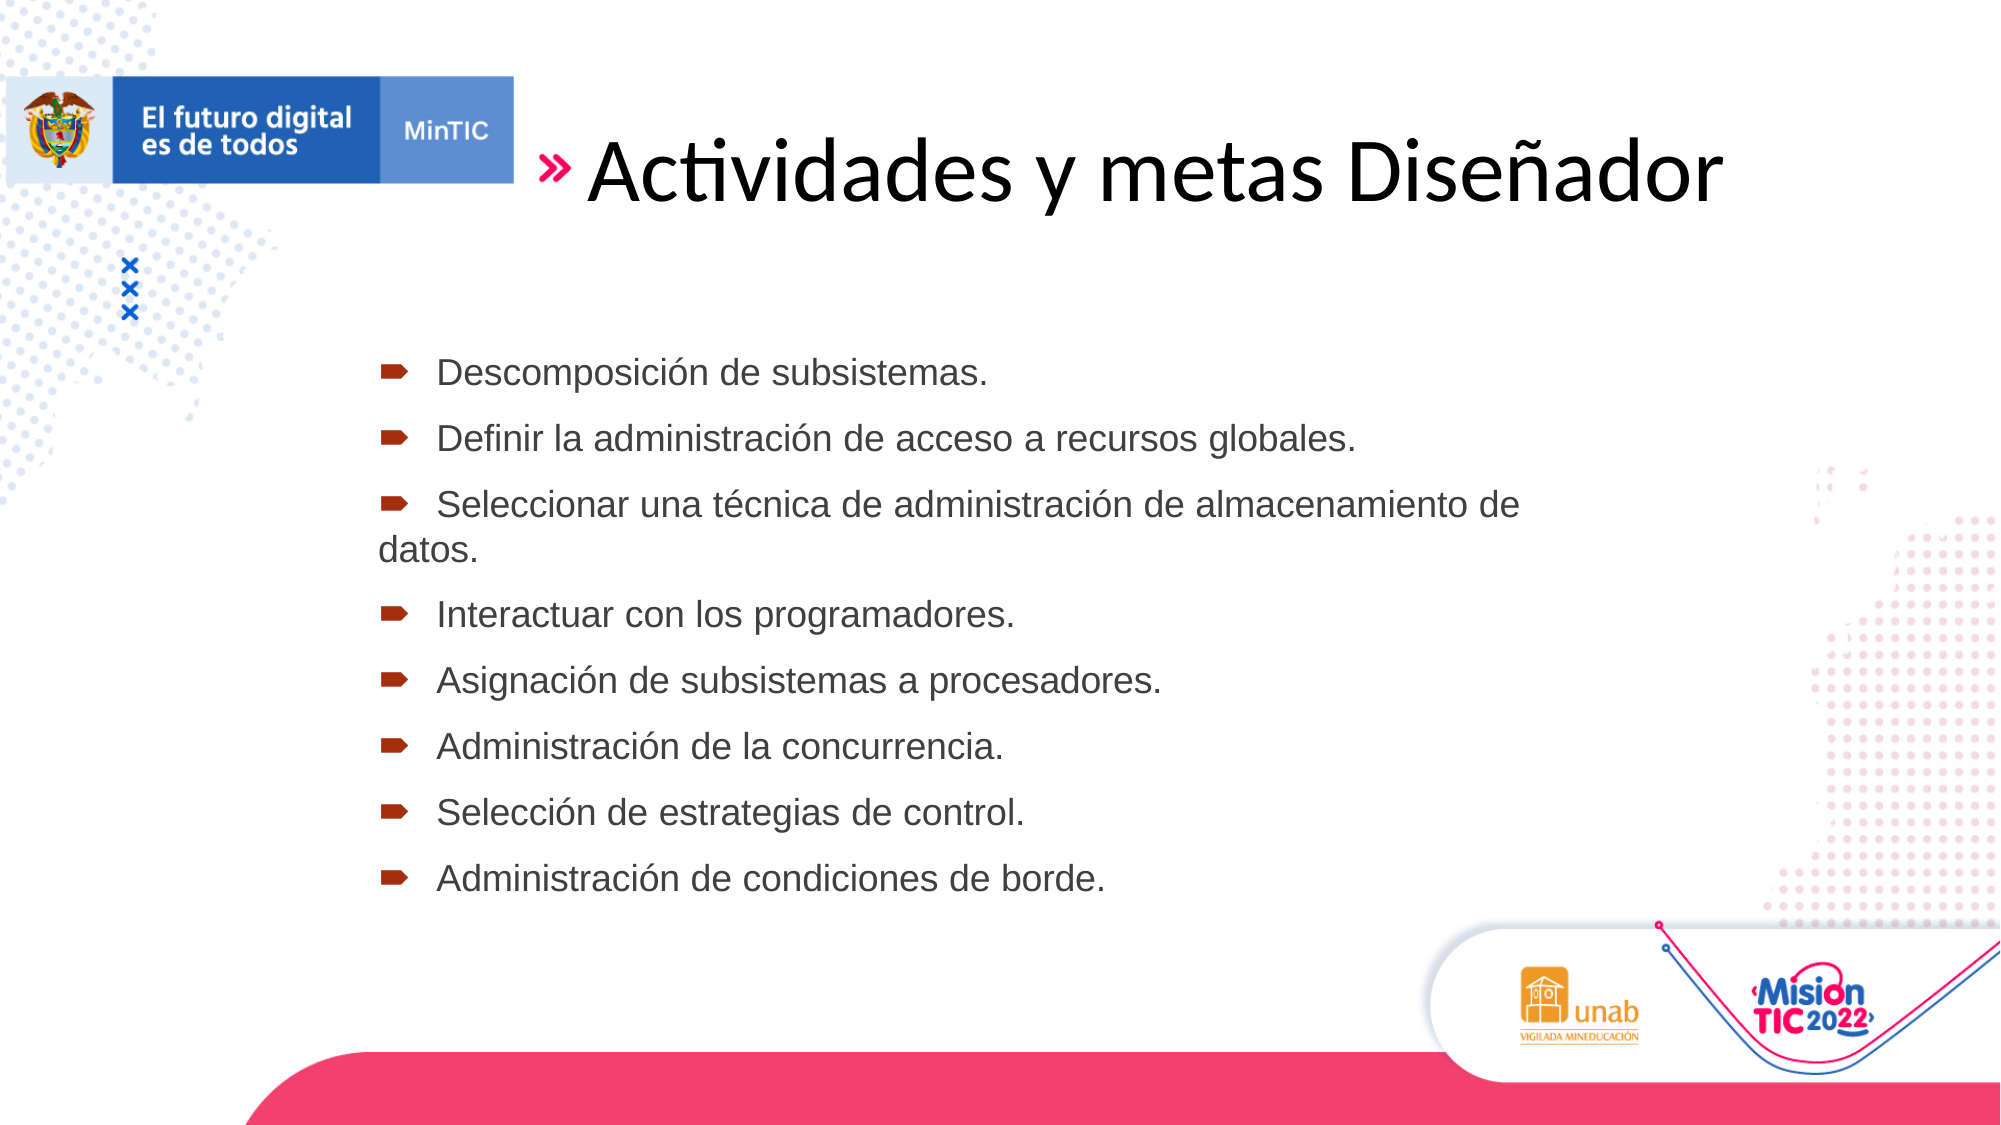

# Actividades y metas Diseñador
🠶	Descomposición de subsistemas.
🠶	Definir la administración de acceso a recursos globales.
🠶	Seleccionar una técnica de administración de almacenamiento de datos.
🠶	Interactuar con los programadores.
🠶	Asignación de subsistemas a procesadores.
🠶	Administración de la concurrencia.
🠶	Selección de estrategias de control.
🠶	Administración de condiciones de borde.